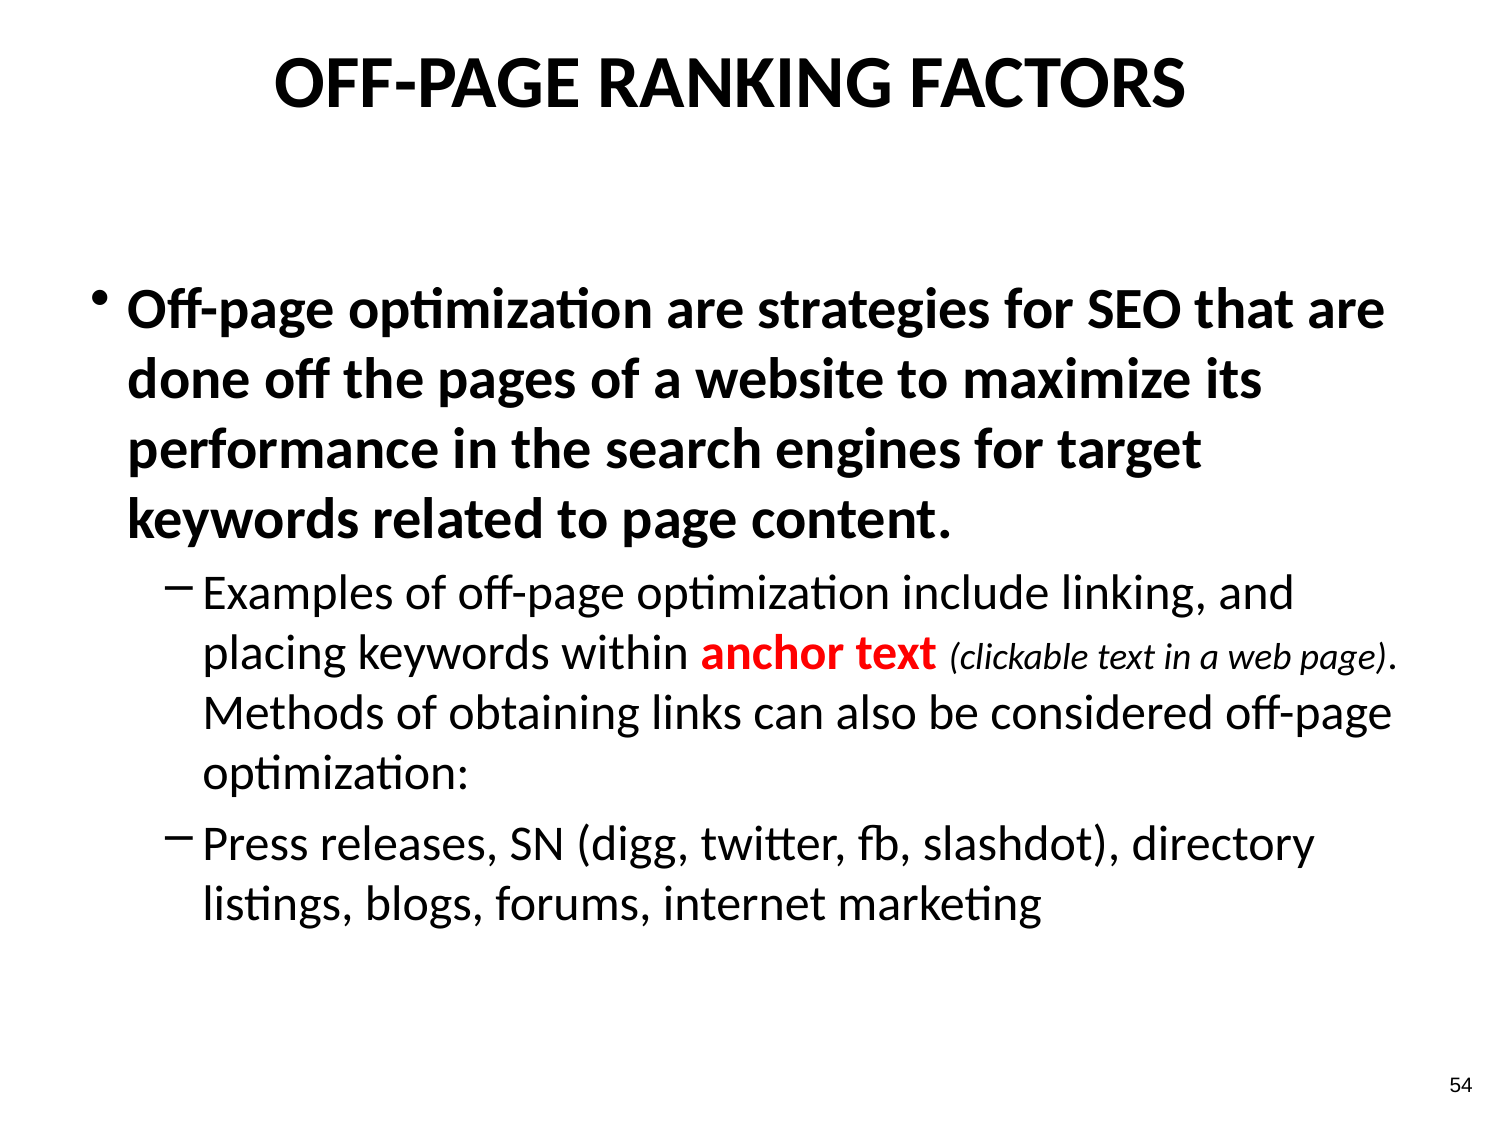

# Off-Page Ranking Factors
Off-page optimization are strategies for SEO that are done off the pages of a website to maximize its performance in the search engines for target keywords related to page content.
Examples of off-page optimization include linking, and placing keywords within anchor text (clickable text in a web page). Methods of obtaining links can also be considered off-page optimization:
Press releases, SN (digg, twitter, fb, slashdot), directory listings, blogs, forums, internet marketing
54